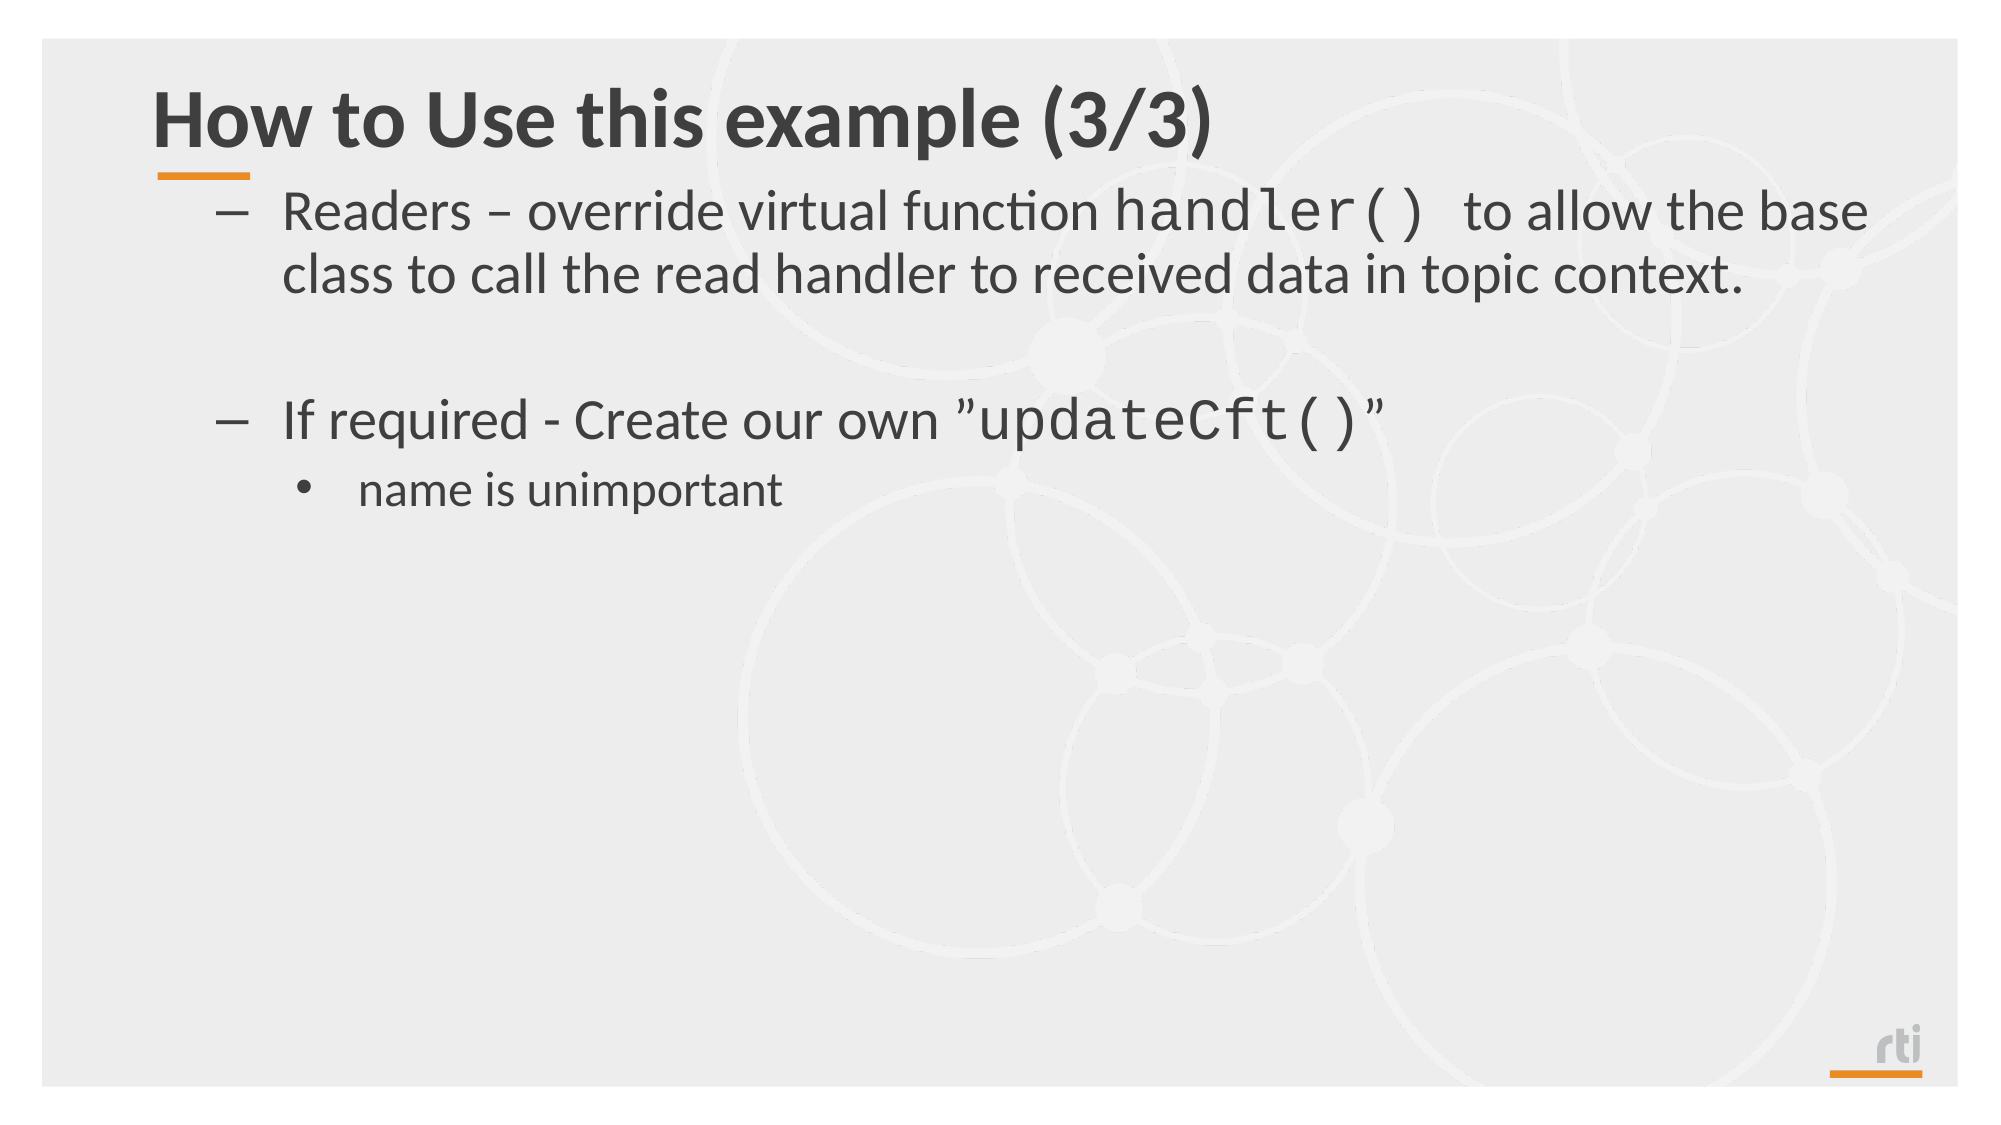

# How to Use this example (3/3)
Readers – override virtual function handler() to allow the base class to call the read handler to received data in topic context.

If required - Create our own ”updateCft()”
name is unimportant